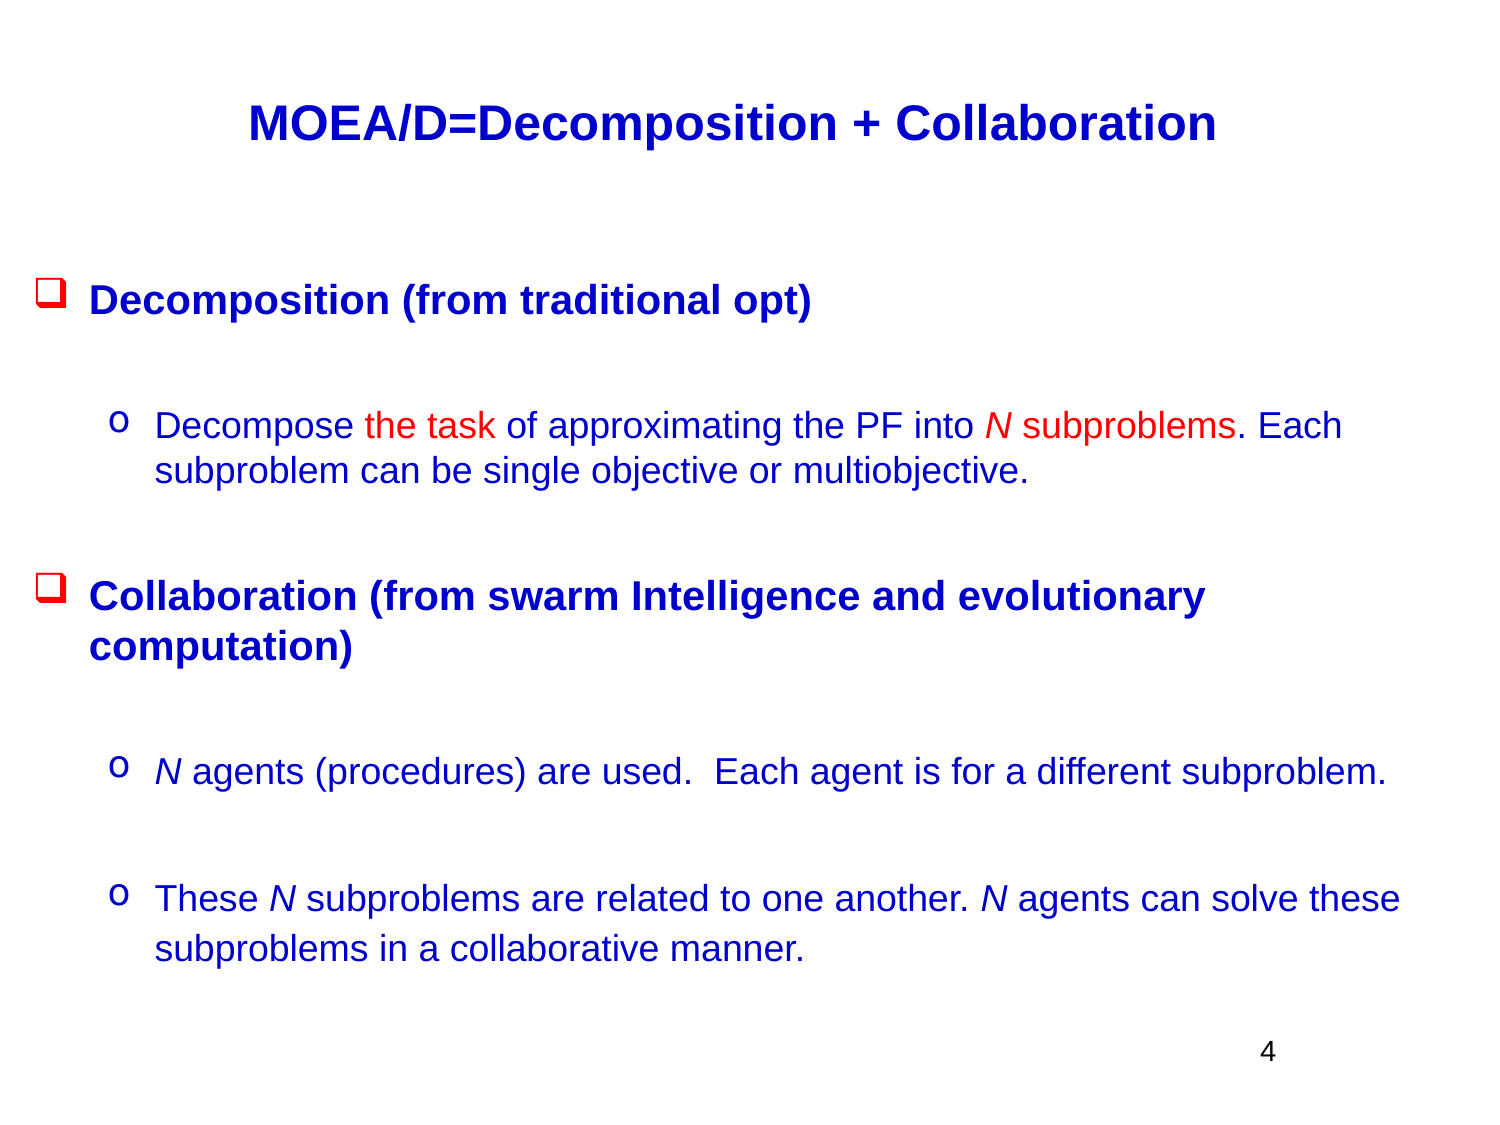

# MOEA/D=Decomposition + Collaboration

Decomposition (from traditional opt)

Decompose the task of approximating the PF into N subproblems. Each subproblem can be single objective or multiobjective.

Collaboration (from swarm Intelligence and evolutionary computation)

N agents (procedures) are used.  Each agent is for a different subproblem.

These N subproblems are related to one another. N agents can solve these subproblems in a collaborative manner.

4